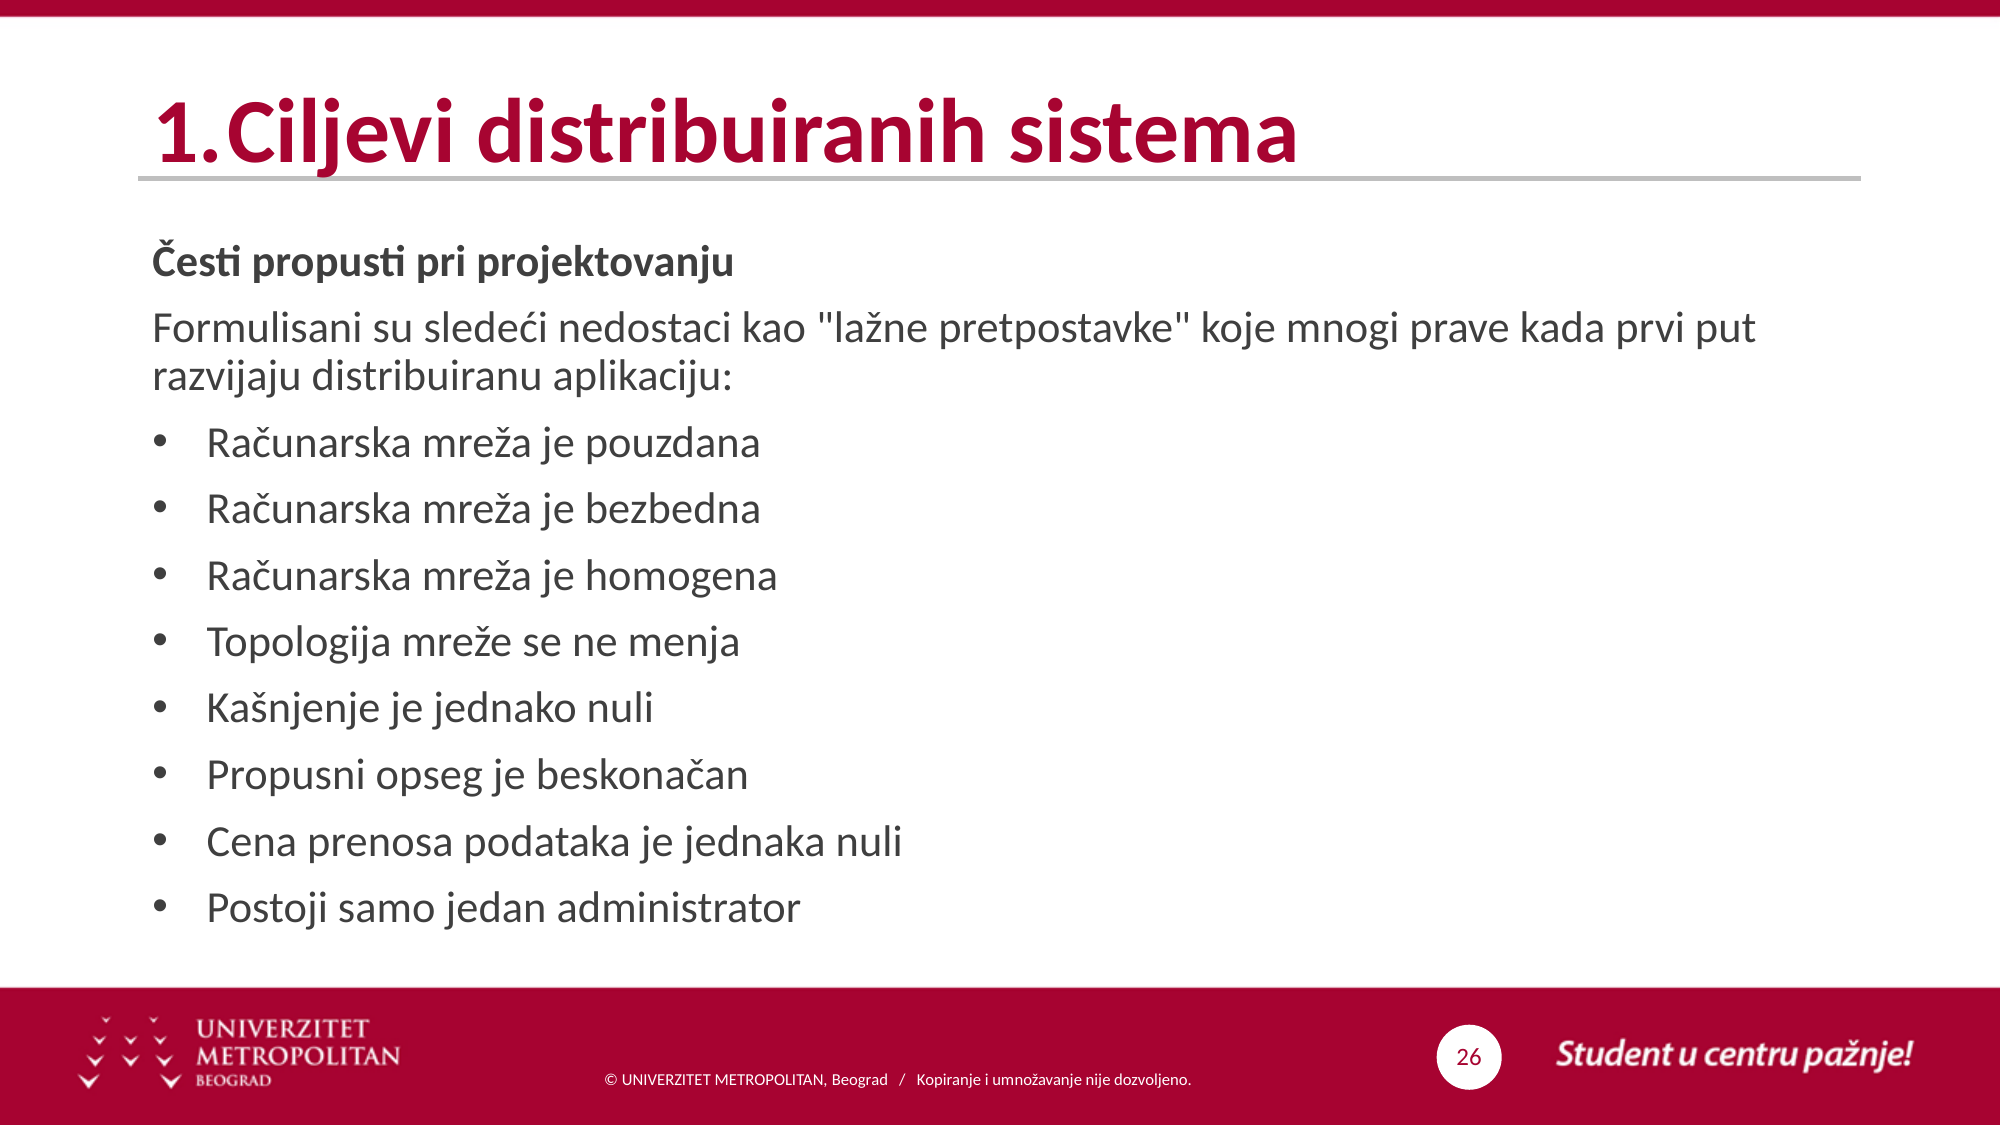

# Ciljevi distribuiranih sistema
Česti propusti pri projektovanju
Formulisani su sledeći nedostaci kao "lažne pretpostavke" koje mnogi prave kada prvi put razvijaju distribuiranu aplikaciju:
Računarska mreža je pouzdana
Računarska mreža je bezbedna
Računarska mreža je homogena
Topologija mreže se ne menja
Kašnjenje je jednako nuli
Propusni opseg je beskonačan
Cena prenosa podataka je jednaka nuli
Postoji samo jedan administrator